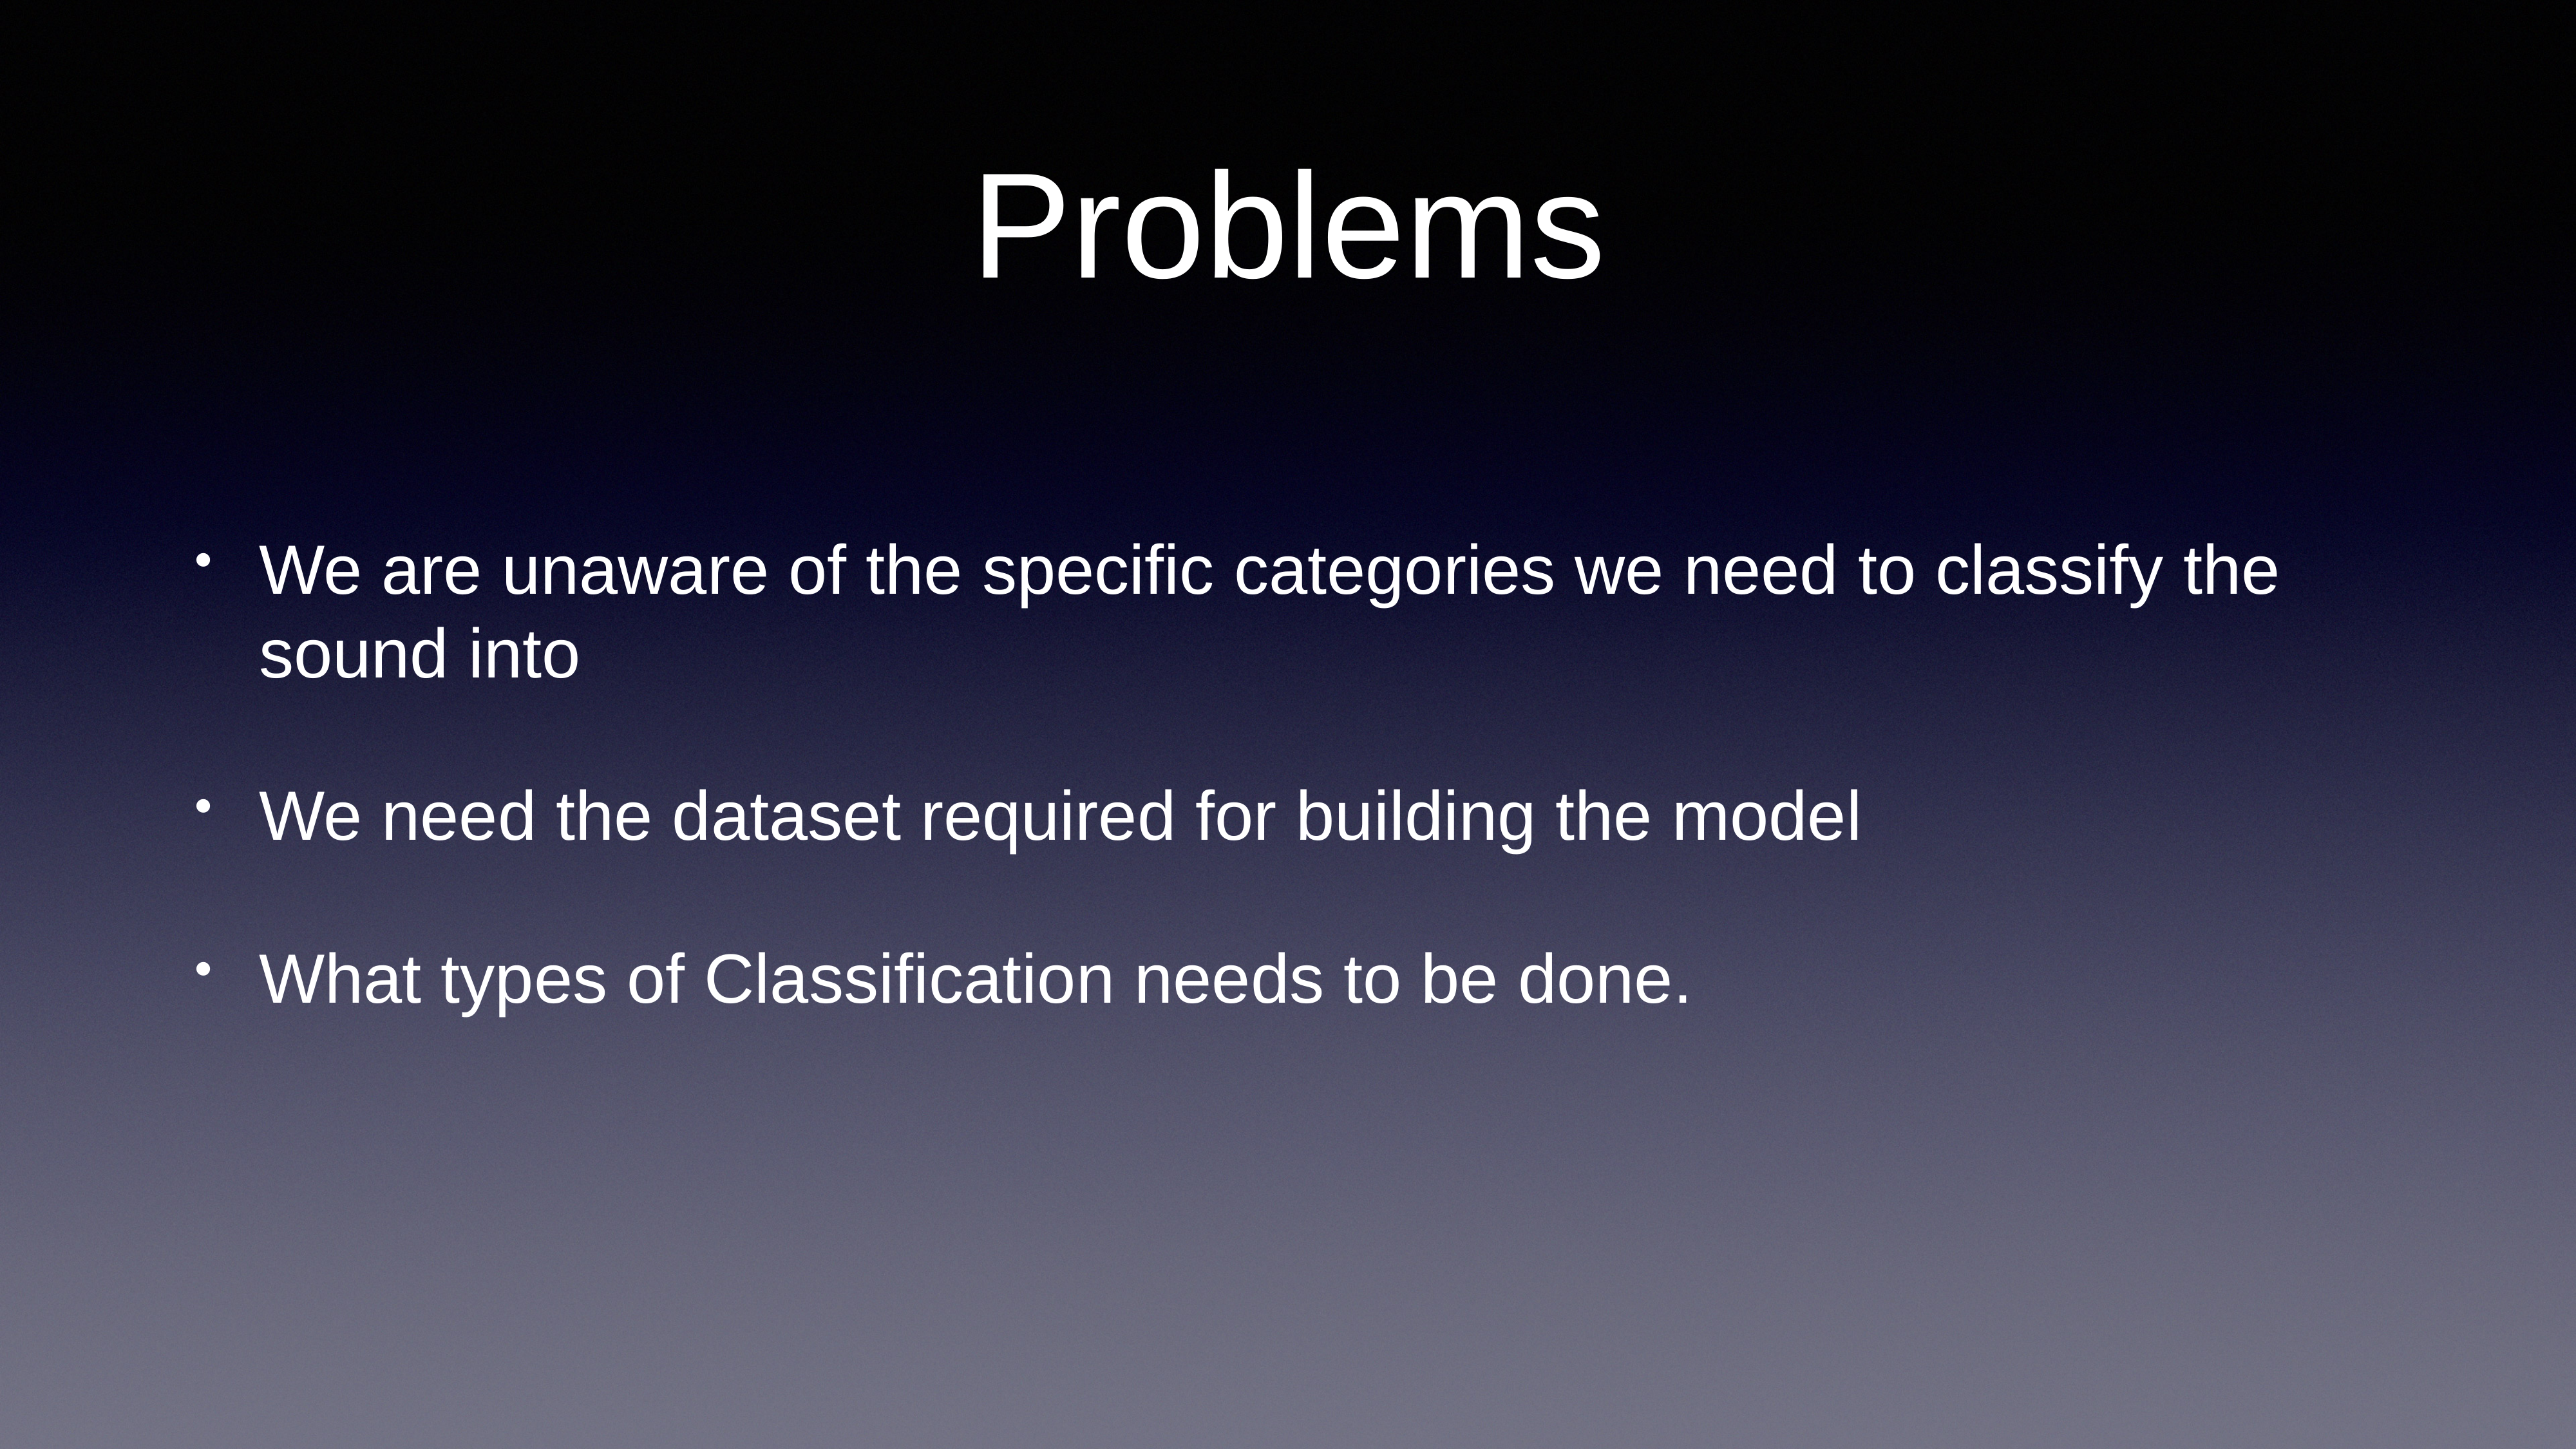

# Problems
We are unaware of the specific categories we need to classify the sound into
We need the dataset required for building the model
What types of Classification needs to be done.

7